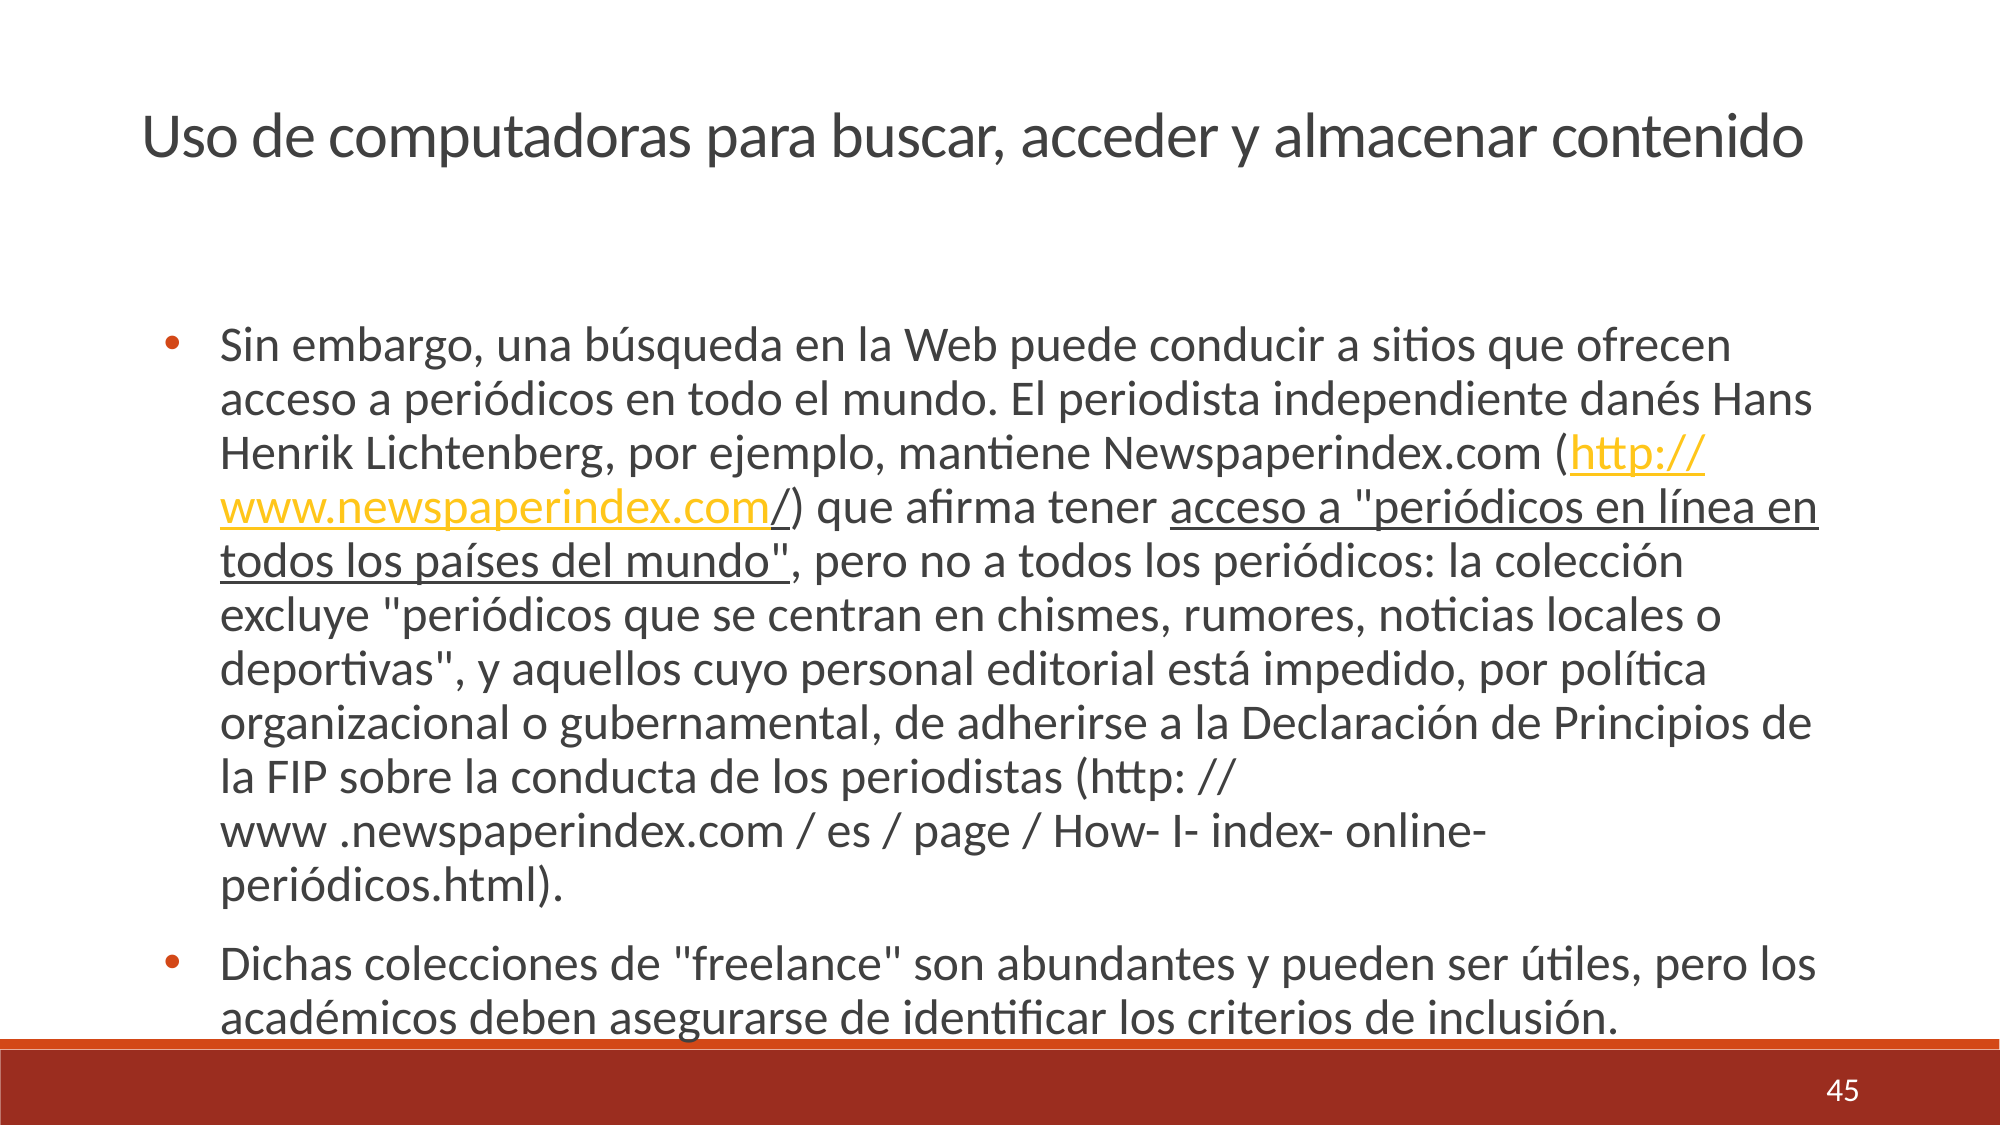

Uso de computadoras para buscar, acceder y almacenar contenido
Sin embargo, una búsqueda en la Web puede conducir a sitios que ofrecen acceso a periódicos en todo el mundo. El periodista independiente danés Hans Henrik Lichtenberg, por ejemplo, mantiene Newspaperindex.com (http://www.newspaperindex.com/) que afirma tener acceso a "periódicos en línea en todos los países del mundo", pero no a todos los periódicos: la colección excluye "periódicos que se centran en chismes, rumores, noticias locales o deportivas", y aquellos cuyo personal editorial está impedido, por política organizacional o gubernamental, de adherirse a la Declaración de Principios de la FIP sobre la conducta de los periodistas (http: // www .newspaperindex.com / es / page / How- I- index- online- periódicos.html).
Dichas colecciones de "freelance" son abundantes y pueden ser útiles, pero los académicos deben asegurarse de identificar los criterios de inclusión.
45